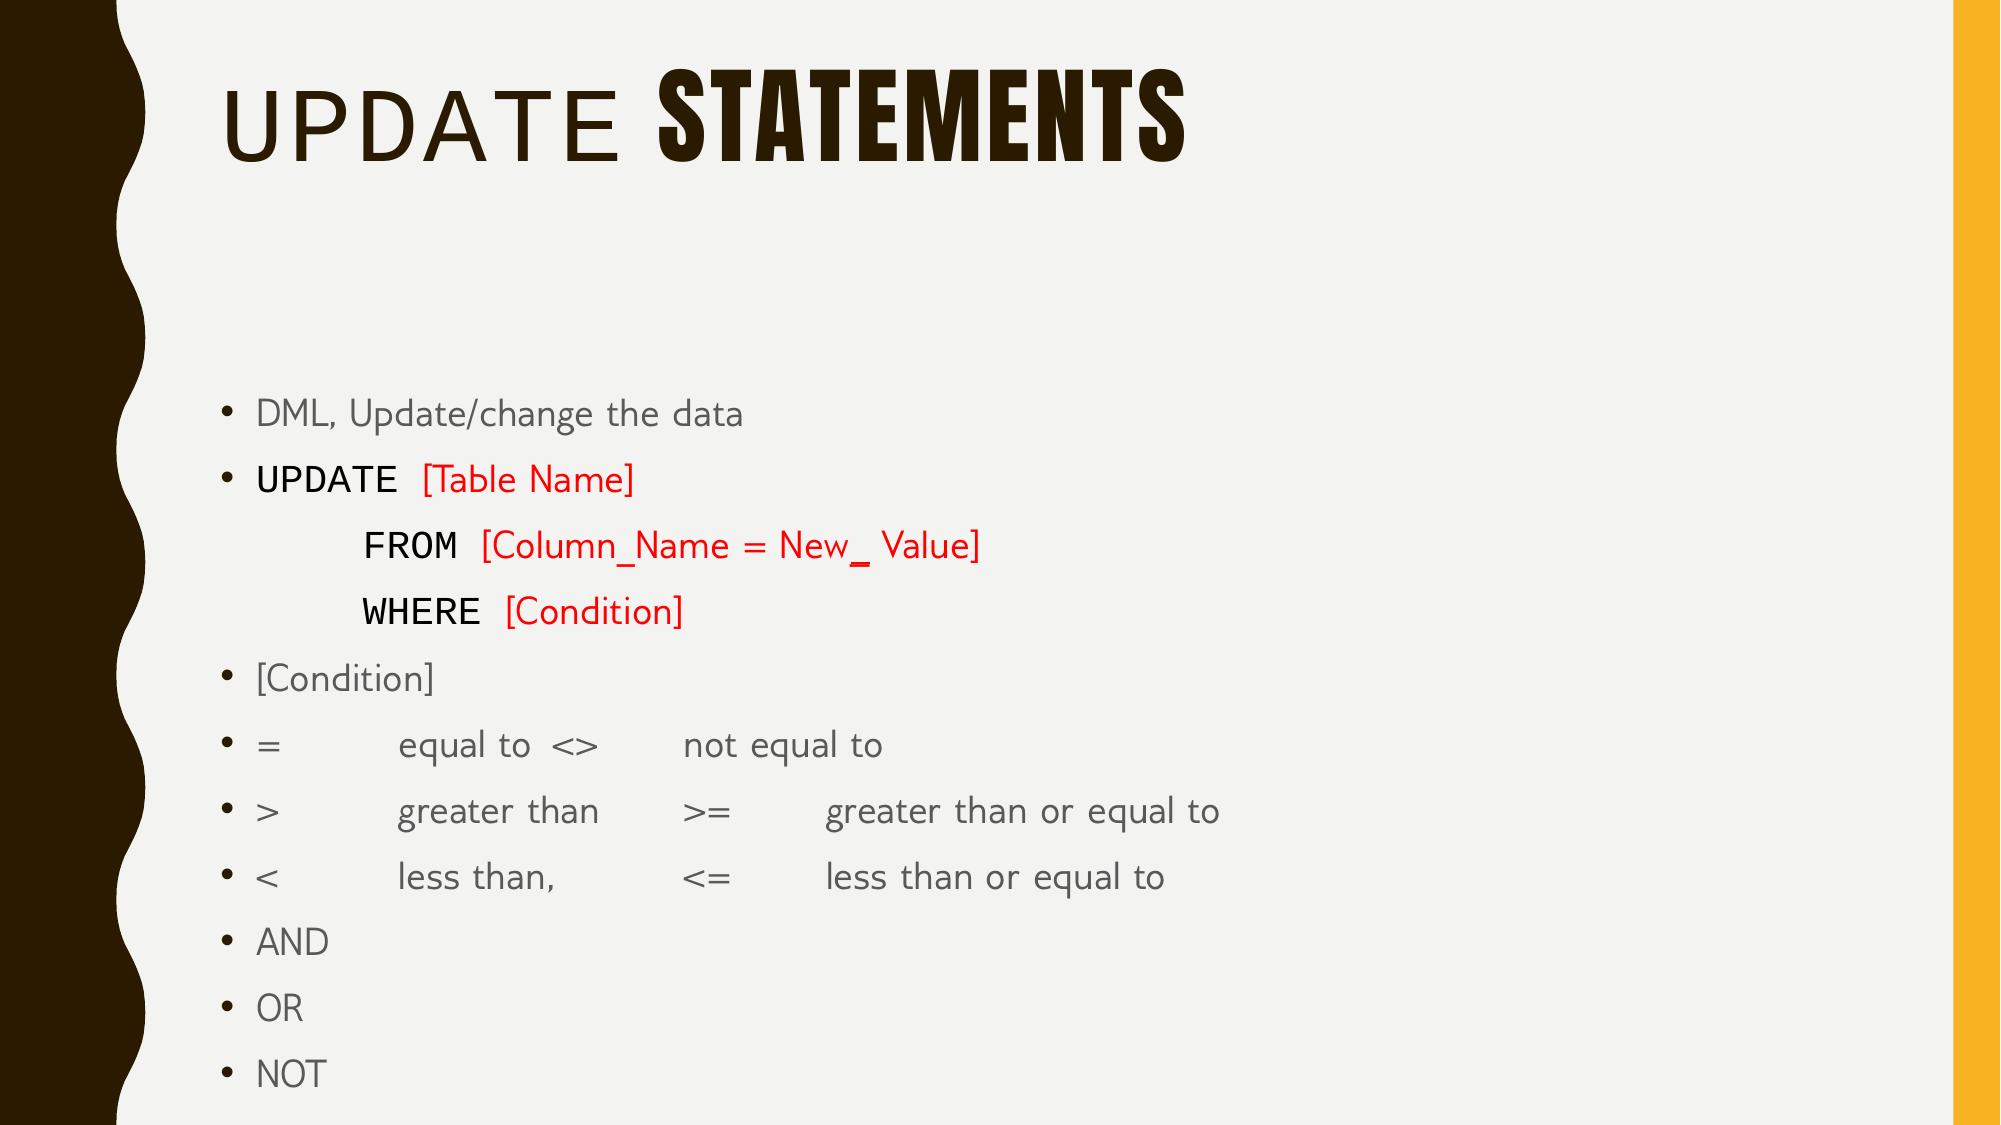

# UPDATE Statements
DML, Update/change the data
UPDATE [Table Name]
	FROM [Column_Name = New_ Value]
	WHERE [Condition]
[Condition]
=	equal to			 <> 	not equal to
>	greater than		>=	greater than or equal to
<	less than,		<=	less than or equal to
AND
OR
NOT